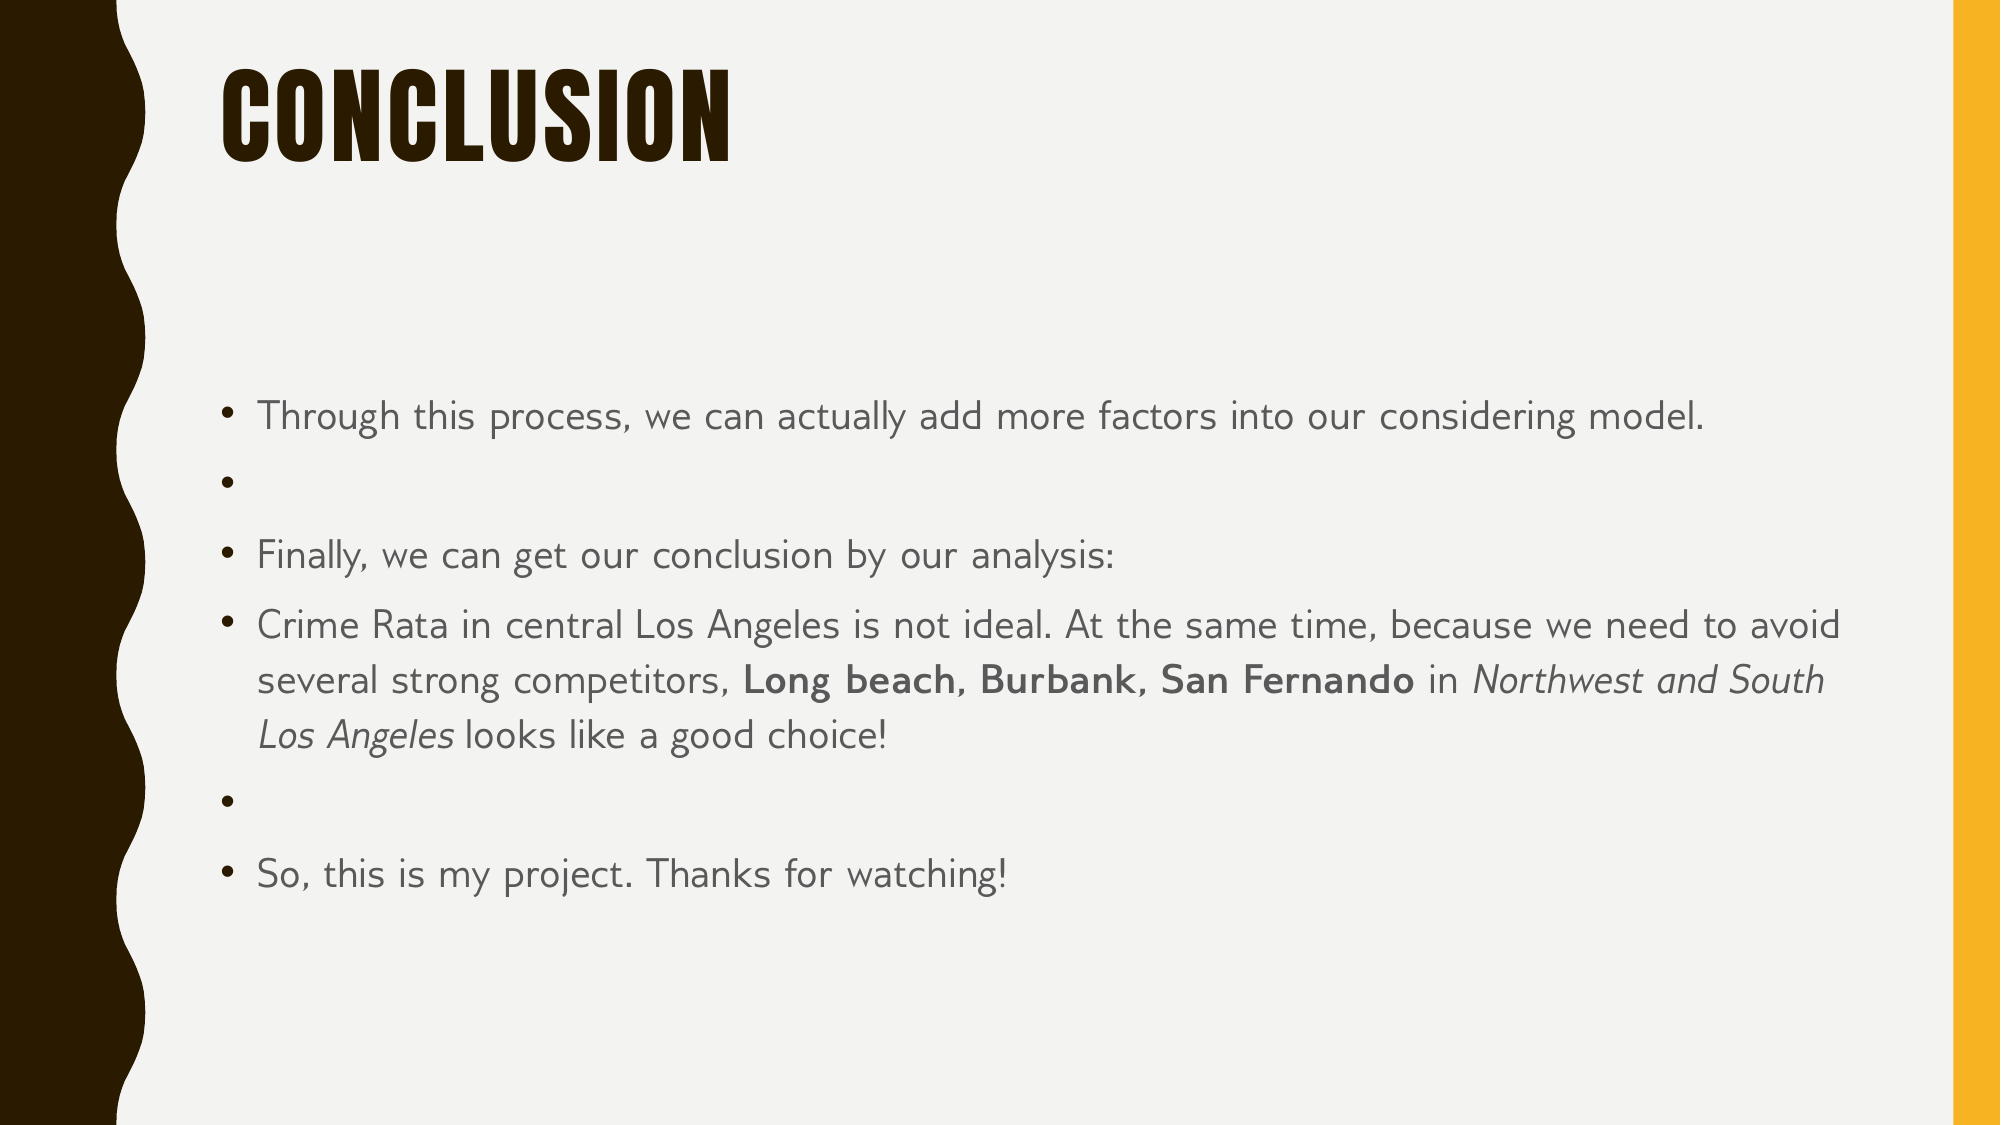

# conclusion
Through this process, we can actually add more factors into our considering model.

Finally, we can get our conclusion by our analysis:
Crime Rata in central Los Angeles is not ideal. At the same time, because we need to avoid several strong competitors, Long beach, Burbank, San Fernando in Northwest and South Los Angeles looks like a good choice!

So, this is my project. Thanks for watching!